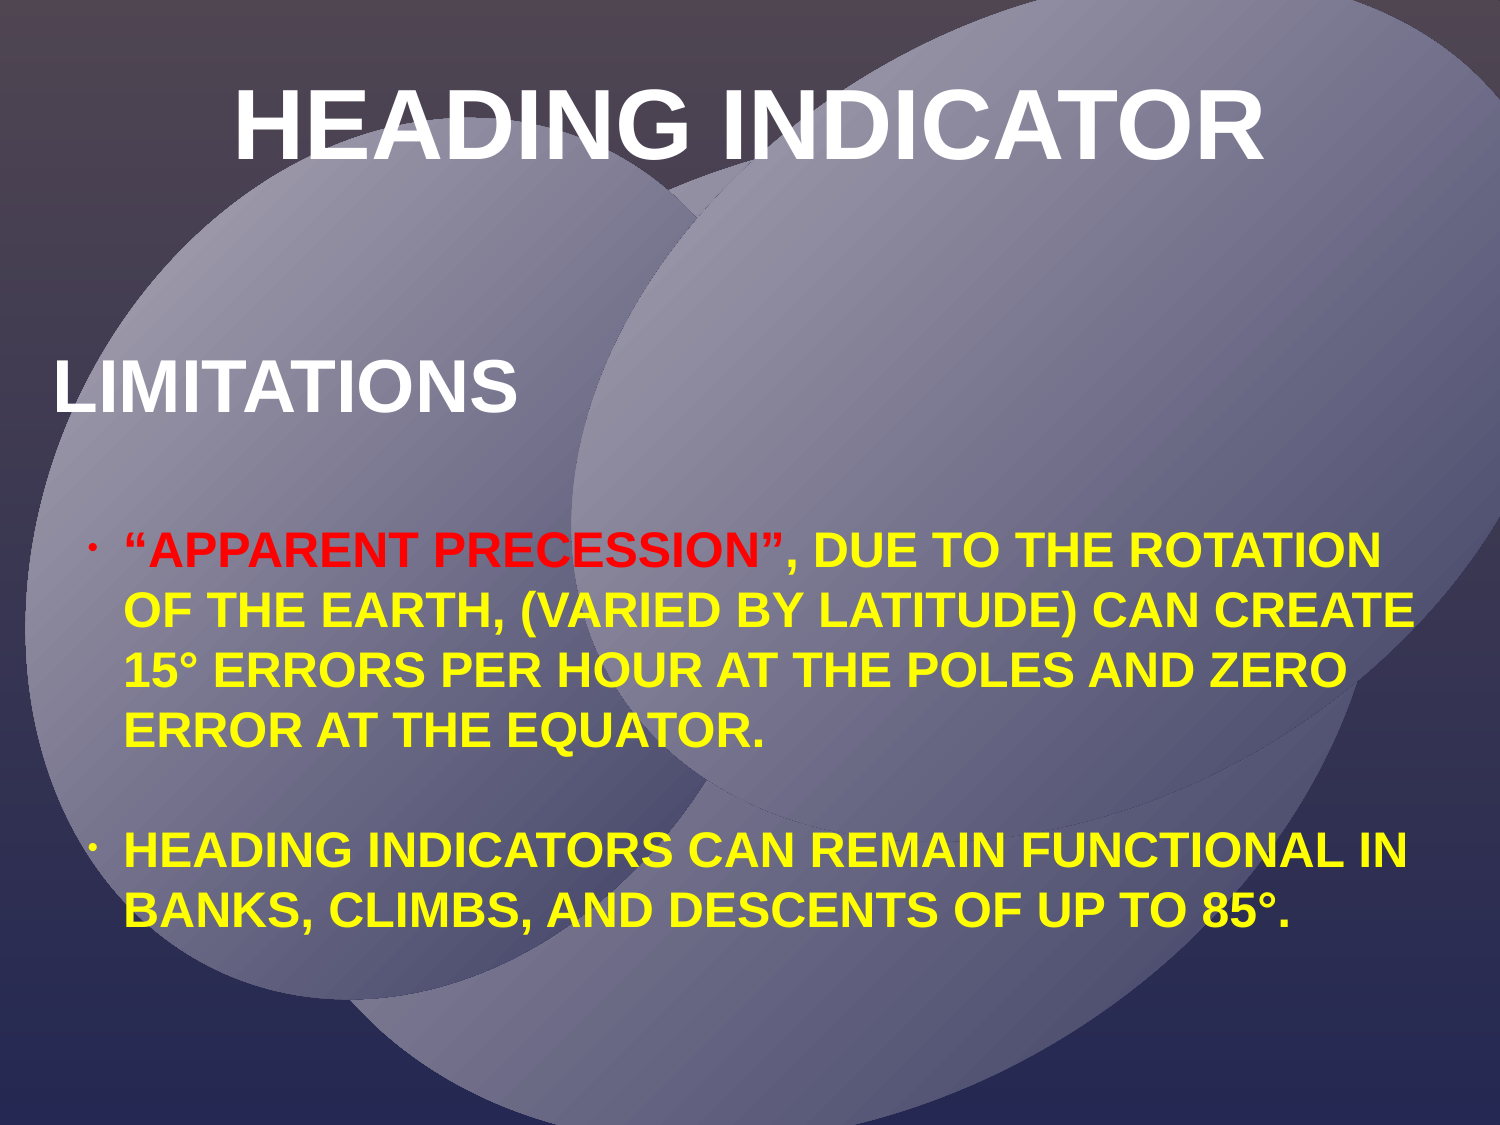

HEADING INDICATOR
LIMITATIONS

“APPARENT PRECESSION”, DUE TO THE ROTATION OF THE EARTH, (VARIED BY LATITUDE) CAN CREATE 15° ERRORS PER HOUR AT THE POLES AND ZERO ERROR AT THE EQUATOR.

HEADING INDICATORS CAN REMAIN FUNCTIONAL IN BANKS, CLIMBS, AND DESCENTS OF UP TO 85°.